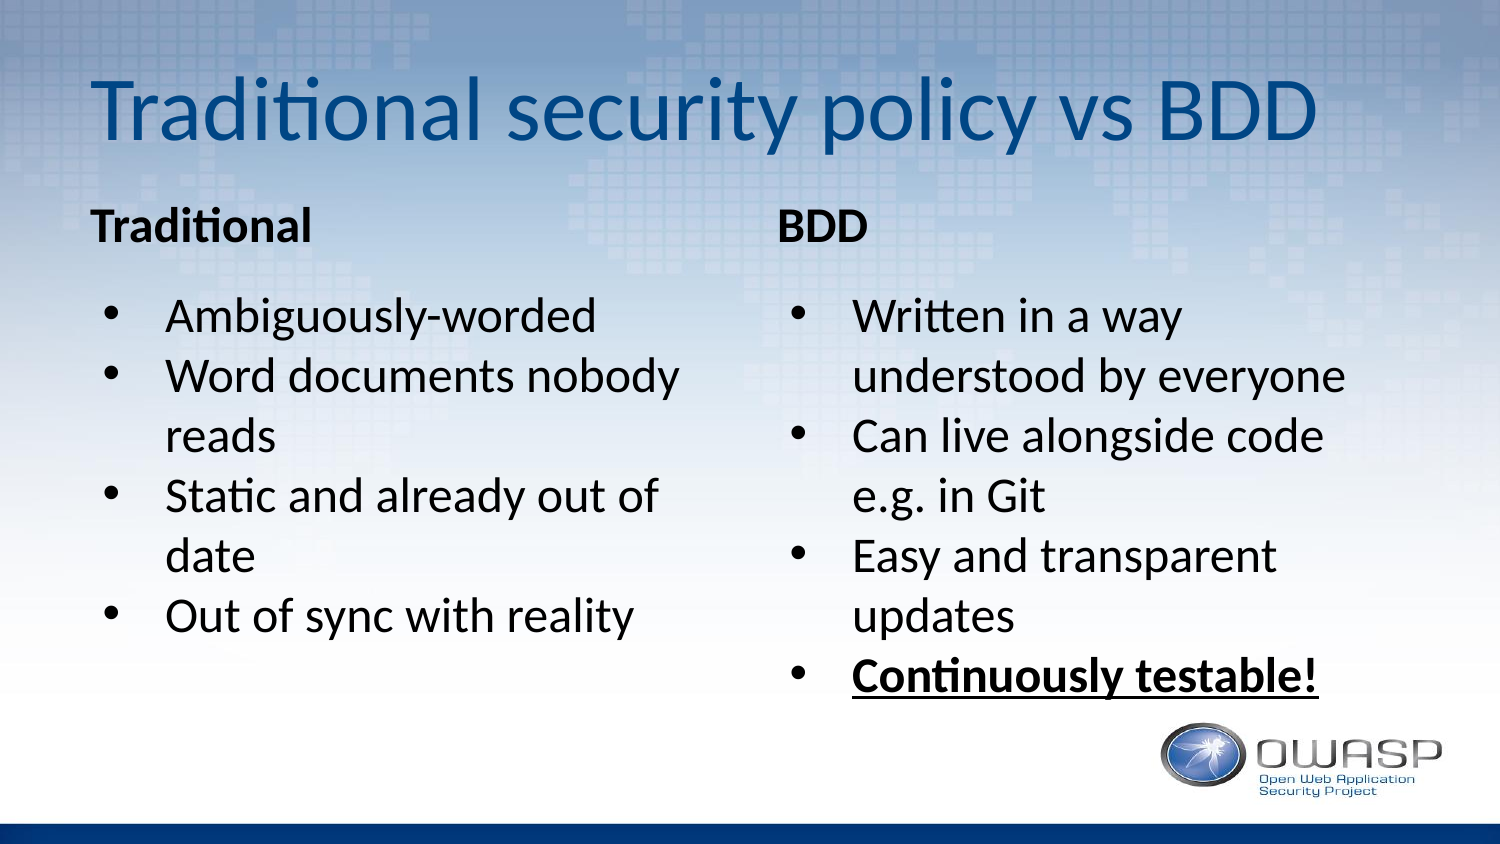

# Traditional security policy vs BDD
Traditional
BDD
Ambiguously-worded
Word documents nobody reads
Static and already out of date
Out of sync with reality
Written in a way understood by everyone
Can live alongside code e.g. in Git
Easy and transparent updates
Continuously testable!